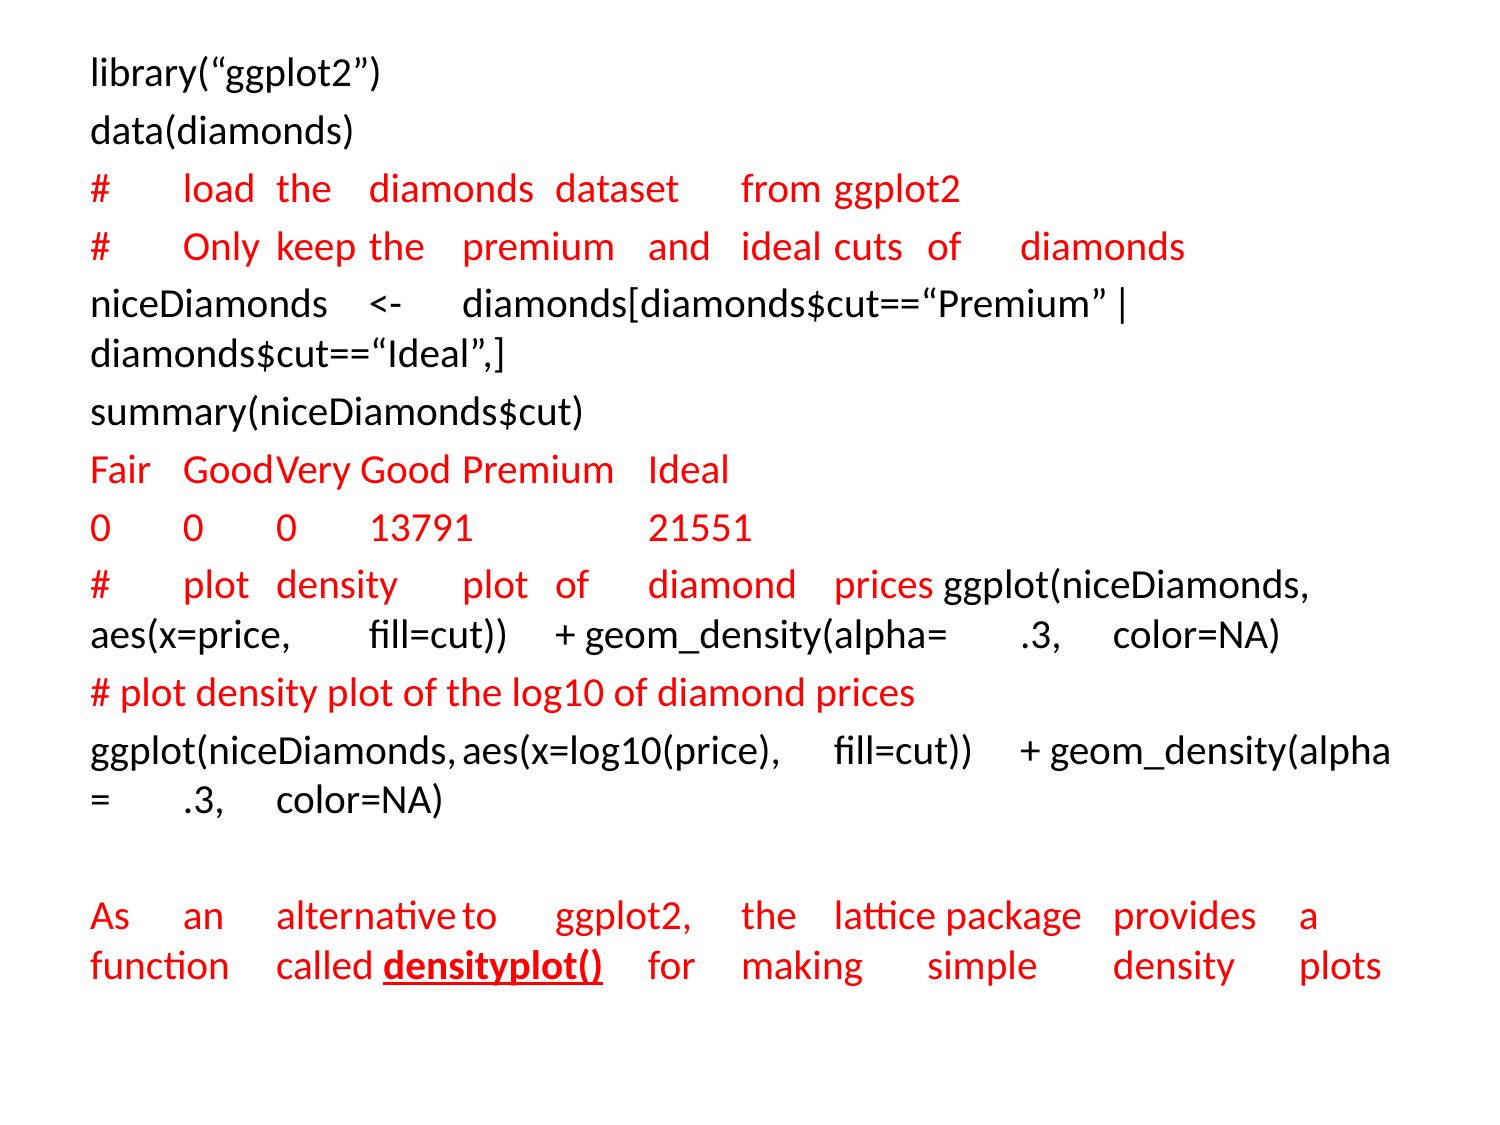

library(“ggplot2”)
data(diamonds)
#	load	the	diamonds	dataset	from	ggplot2
#	Only	keep	the	premium	and	ideal	cuts	of	diamonds
niceDiamonds	<-	diamonds[diamonds$cut==“Premium”	|			diamonds$cut==“Ideal”,]
summary(niceDiamonds$cut)
Fair	Good	Very Good	Premium		Ideal
0	0	0		13791	  		21551
#	plot	density	plot	of	diamond	prices ggplot(niceDiamonds,	aes(x=price,	fill=cut))	+ geom_density(alpha	=	.3,	color=NA)
# plot density plot of the log10 of diamond prices
ggplot(niceDiamonds,	aes(x=log10(price),	fill=cut))	+ geom_density(alpha	=	.3,	color=NA)

As	an	alternative	to	ggplot2,	the	lattice package	provides	a	function	called densityplot()	for	making	simple	density	plots